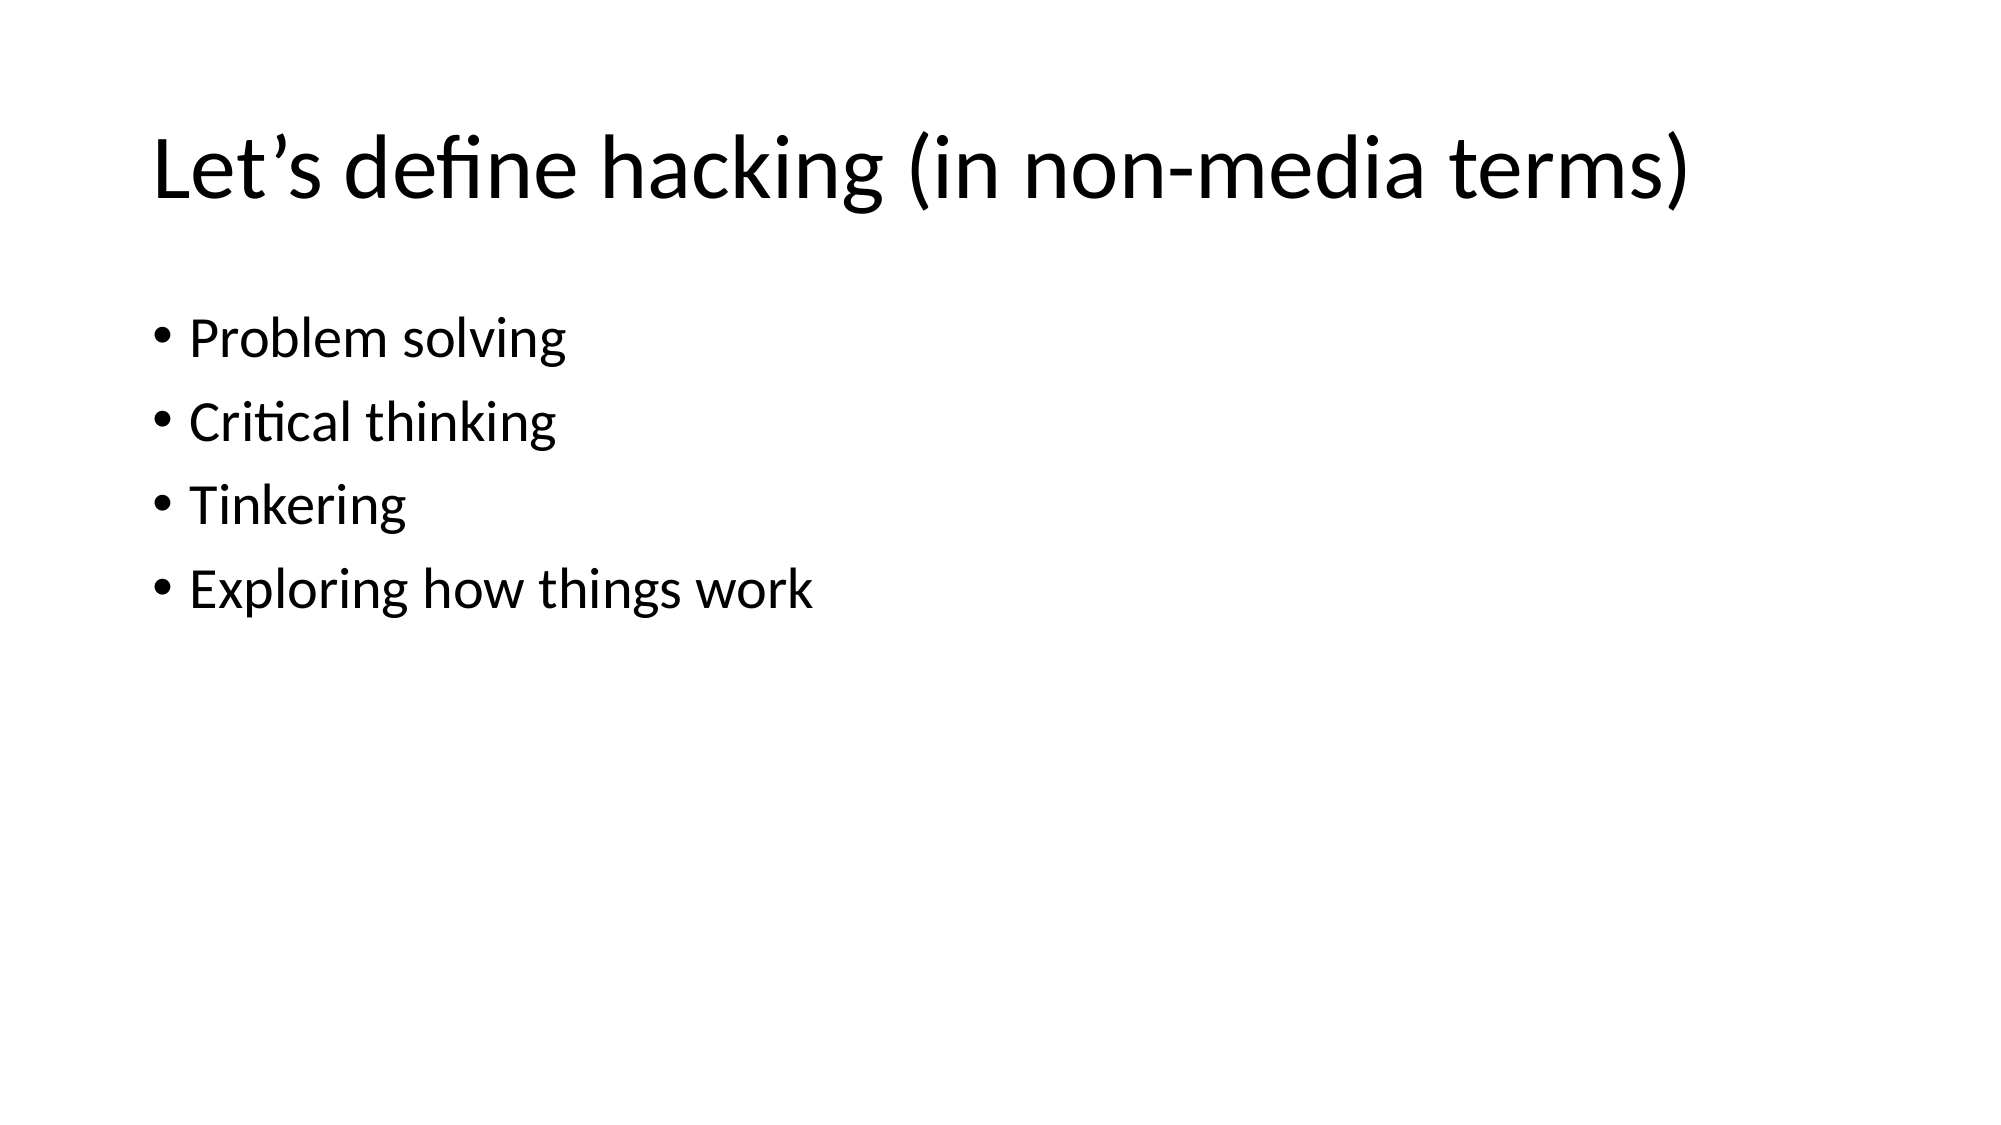

# Let’s define hacking (in non-media terms)
Problem solving
Critical thinking
Tinkering
Exploring how things work